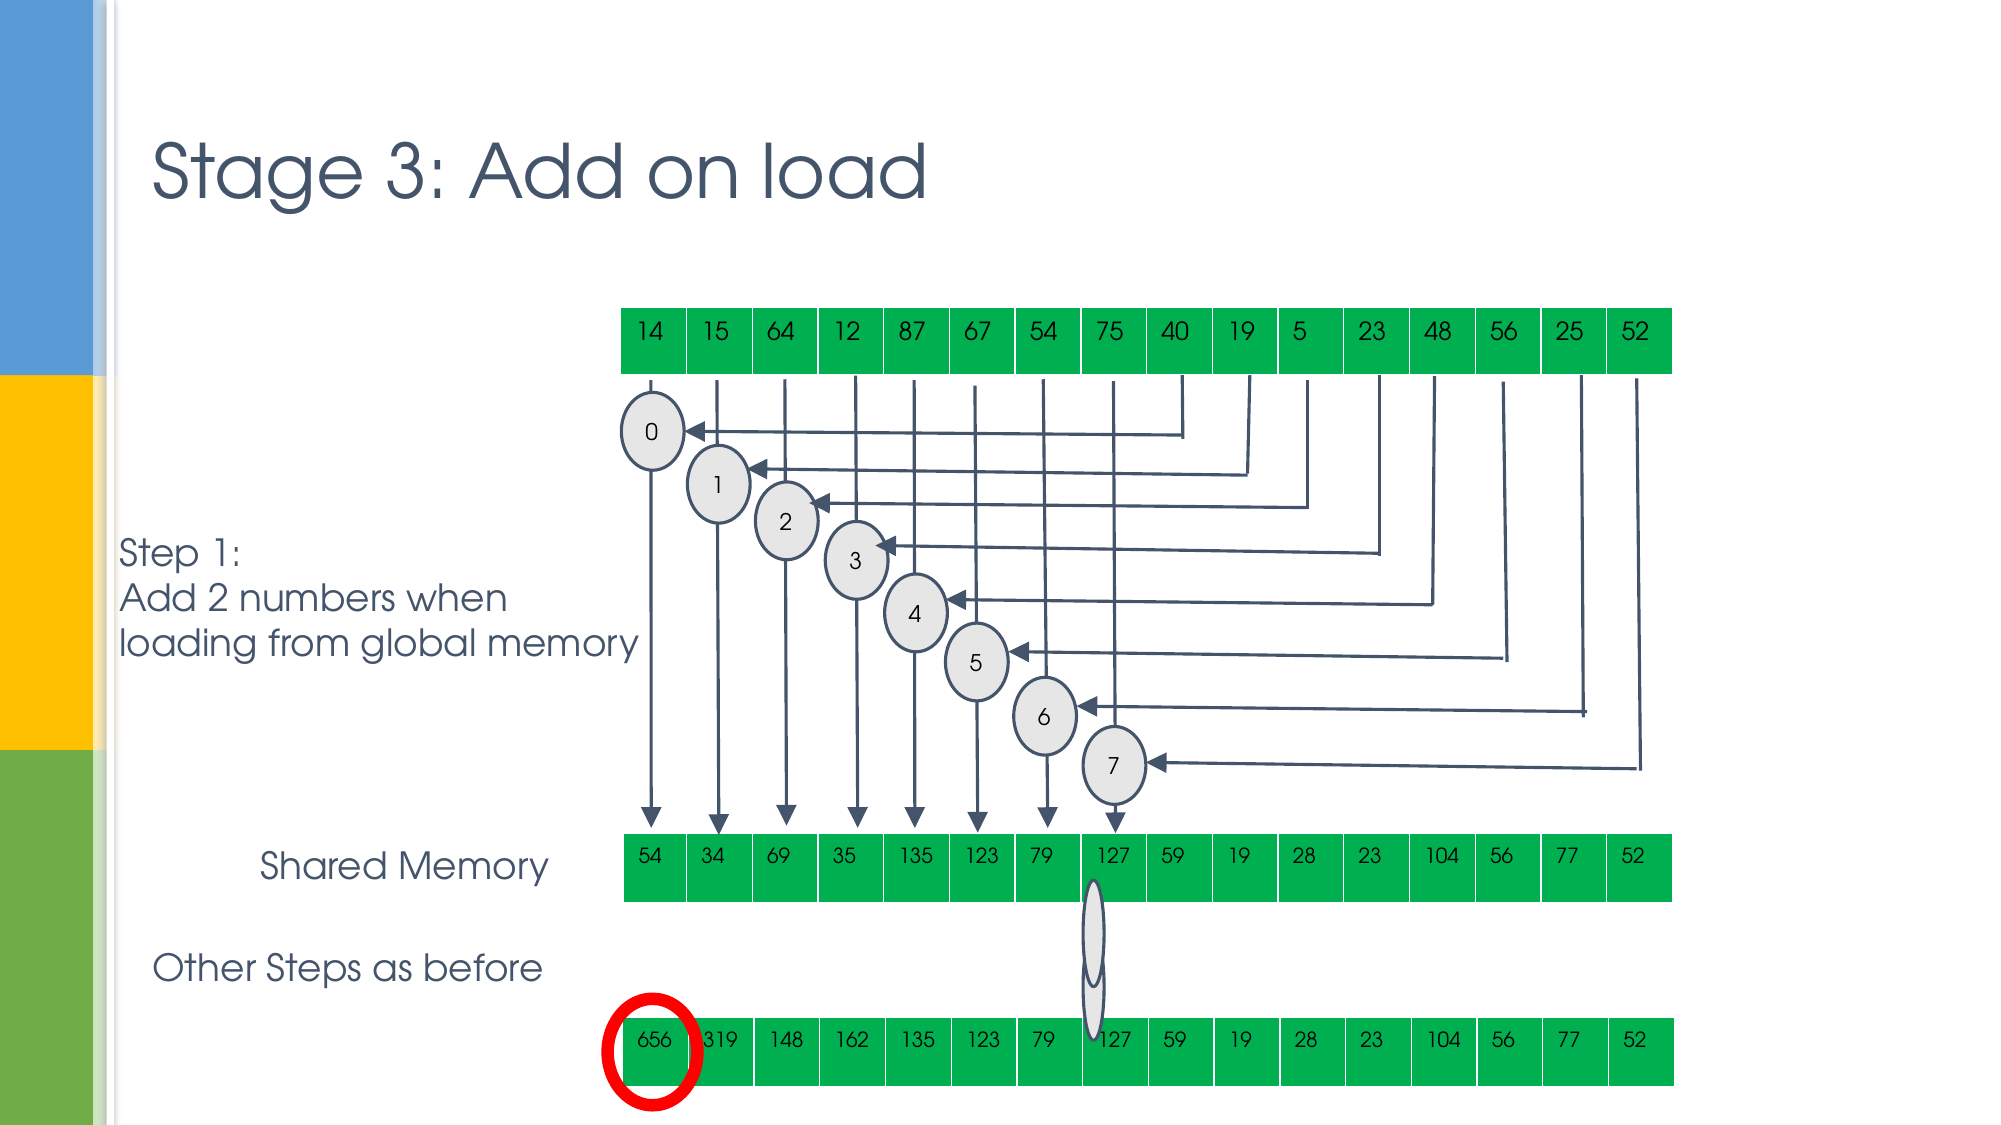

# Stage 3: Add on load
| 14 | 15 | 64 | 12 | 87 | 67 | 54 | 75 | 40 | 19 | 5 | 23 | 48 | 56 | 25 | 52 |
| --- | --- | --- | --- | --- | --- | --- | --- | --- | --- | --- | --- | --- | --- | --- | --- |
0
1
2
Step 1:
Add 2 numbers when loading from global memory
3
4
5
6
7
Shared Memory
| 54 | 34 | 69 | 35 | 135 | 123 | 79 | 127 | 59 | 19 | 28 | 23 | 104 | 56 | 77 | 52 |
| --- | --- | --- | --- | --- | --- | --- | --- | --- | --- | --- | --- | --- | --- | --- | --- |

Other Steps as before

| 656 | 319 | 148 | 162 | 135 | 123 | 79 | 127 | 59 | 19 | 28 | 23 | 104 | 56 | 77 | 52 |
| --- | --- | --- | --- | --- | --- | --- | --- | --- | --- | --- | --- | --- | --- | --- | --- |